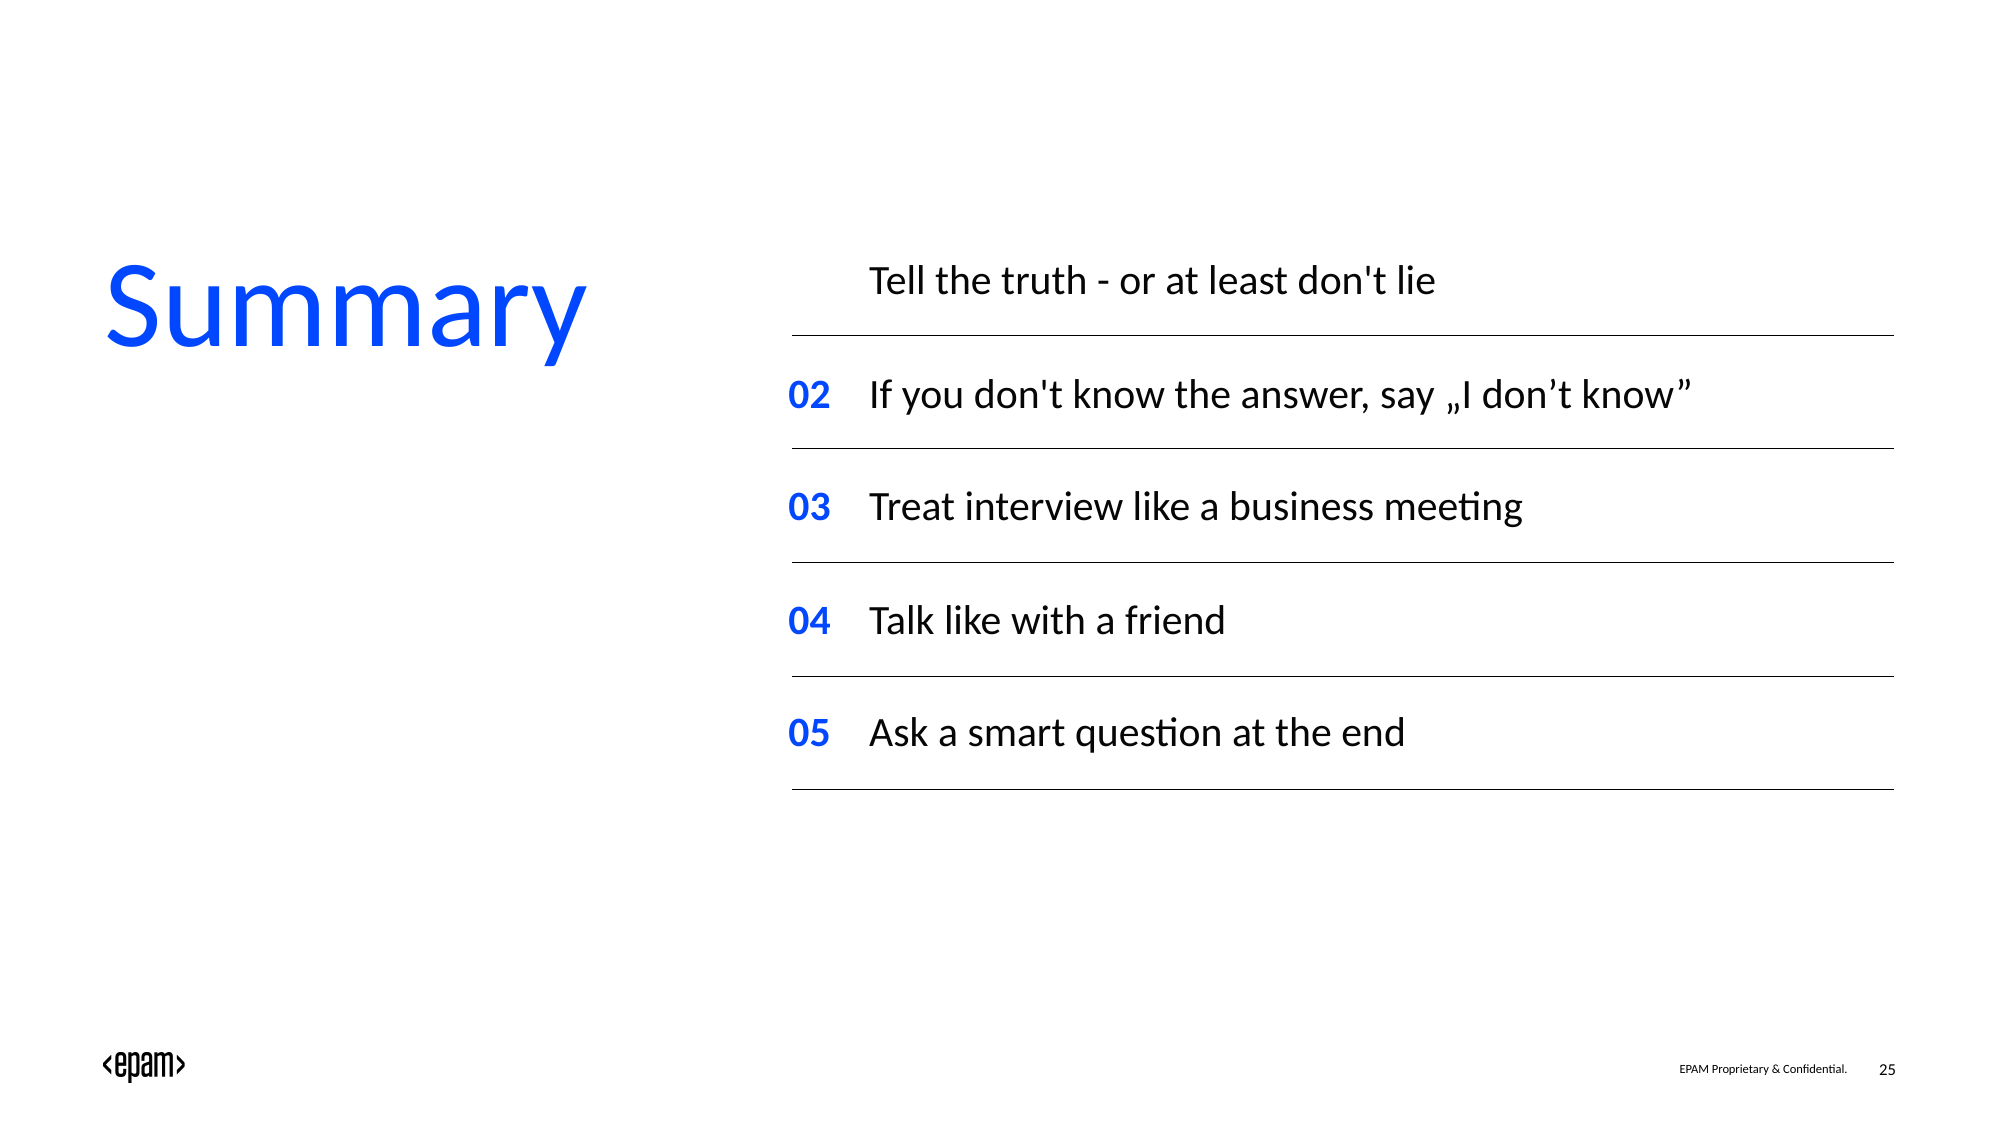

# Summary

Tell the truth - or at least don't lie
02
If you don't know the answer, say „I don’t know”
03
Treat interview like a business meeting
04
Talk like with a friend
05
Ask a smart question at the end